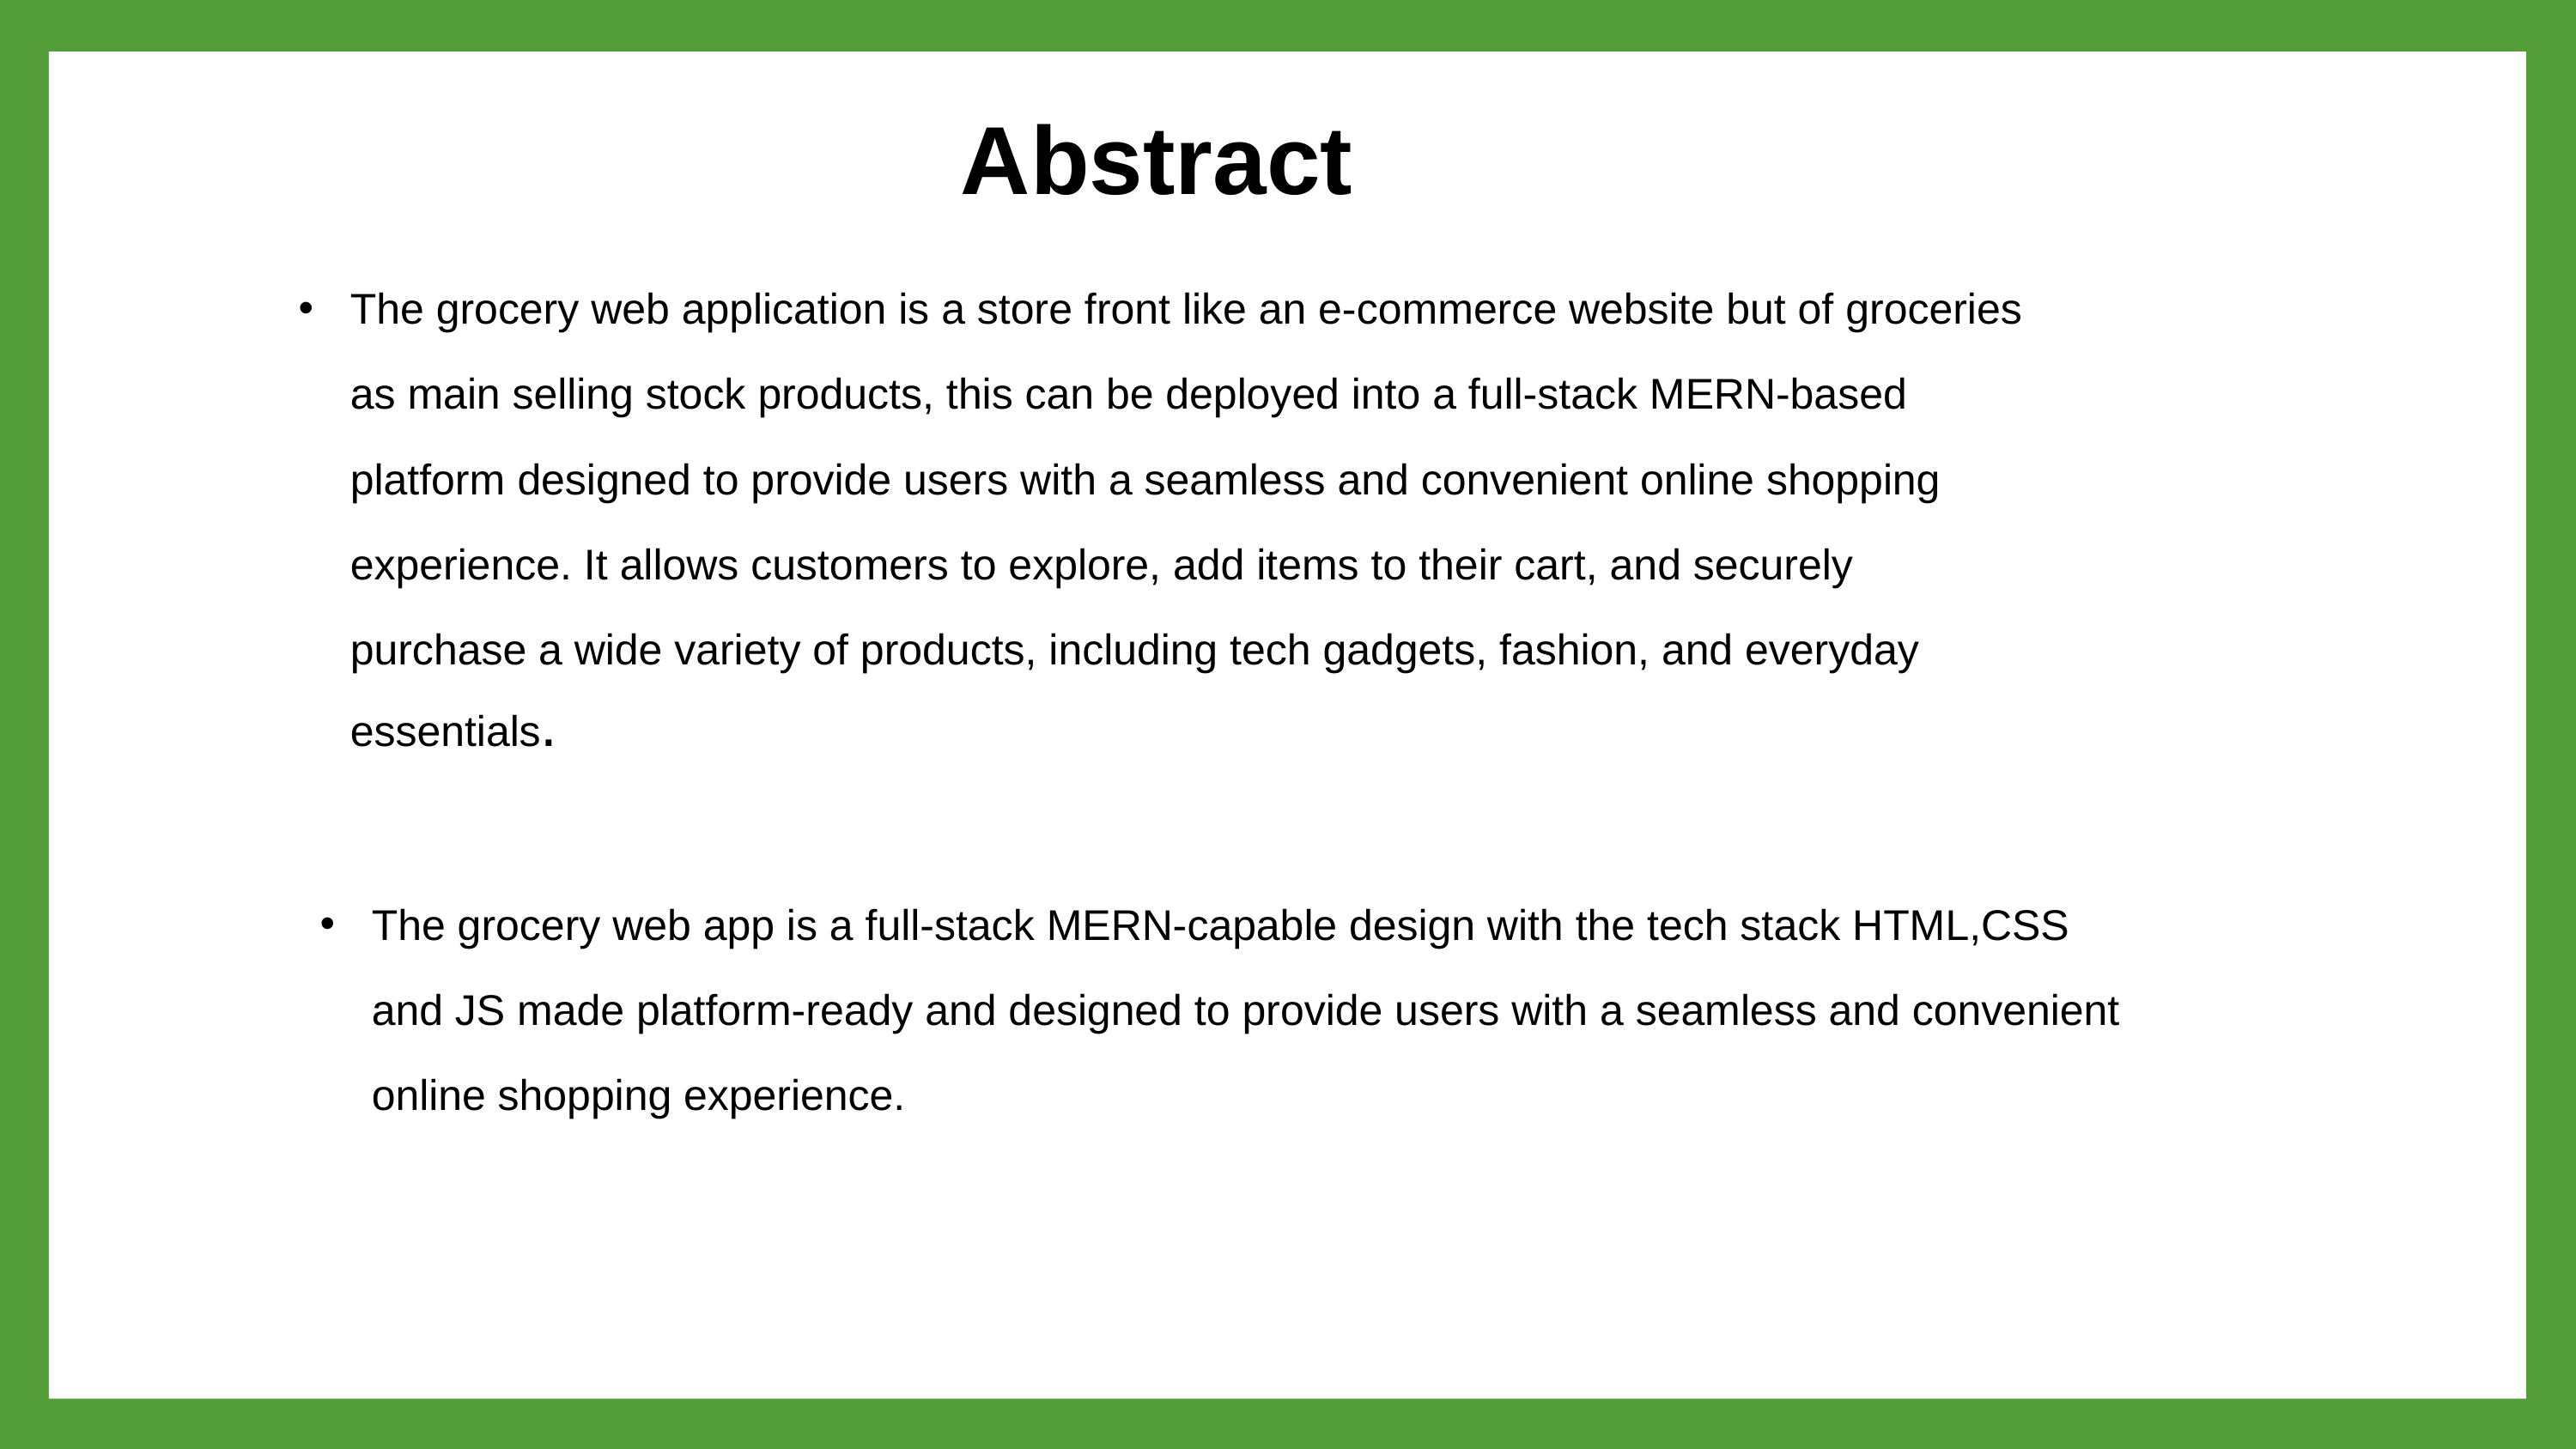

Abstract

The grocery web application is a store front like an e-commerce website but of groceries as main selling stock products, this can be deployed into a full-stack MERN-based platform designed to provide users with a seamless and convenient online shopping experience. It allows customers to explore, add items to their cart, and securely purchase a wide variety of products, including tech gadgets, fashion, and everyday essentials.

The grocery web app is a full-stack MERN-capable design with the tech stack HTML,CSS and JS made platform-ready and designed to provide users with a seamless and convenient online shopping experience.